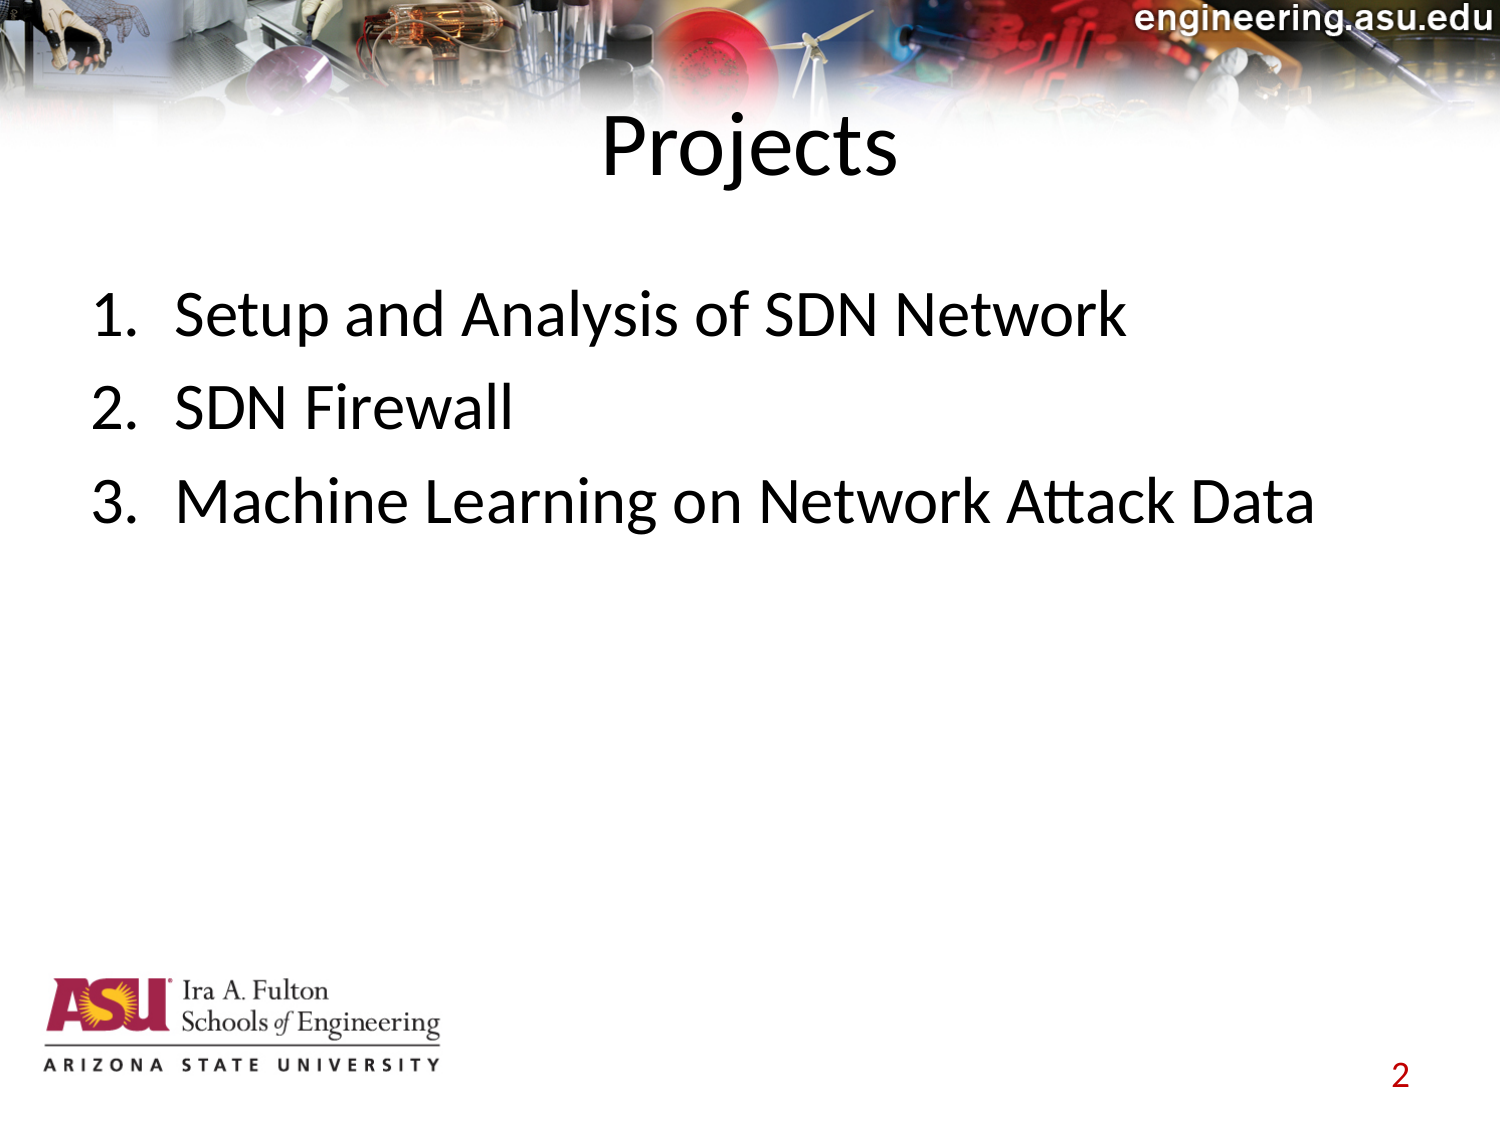

# Projects
Setup and Analysis of SDN Network
SDN Firewall
Machine Learning on Network Attack Data
2